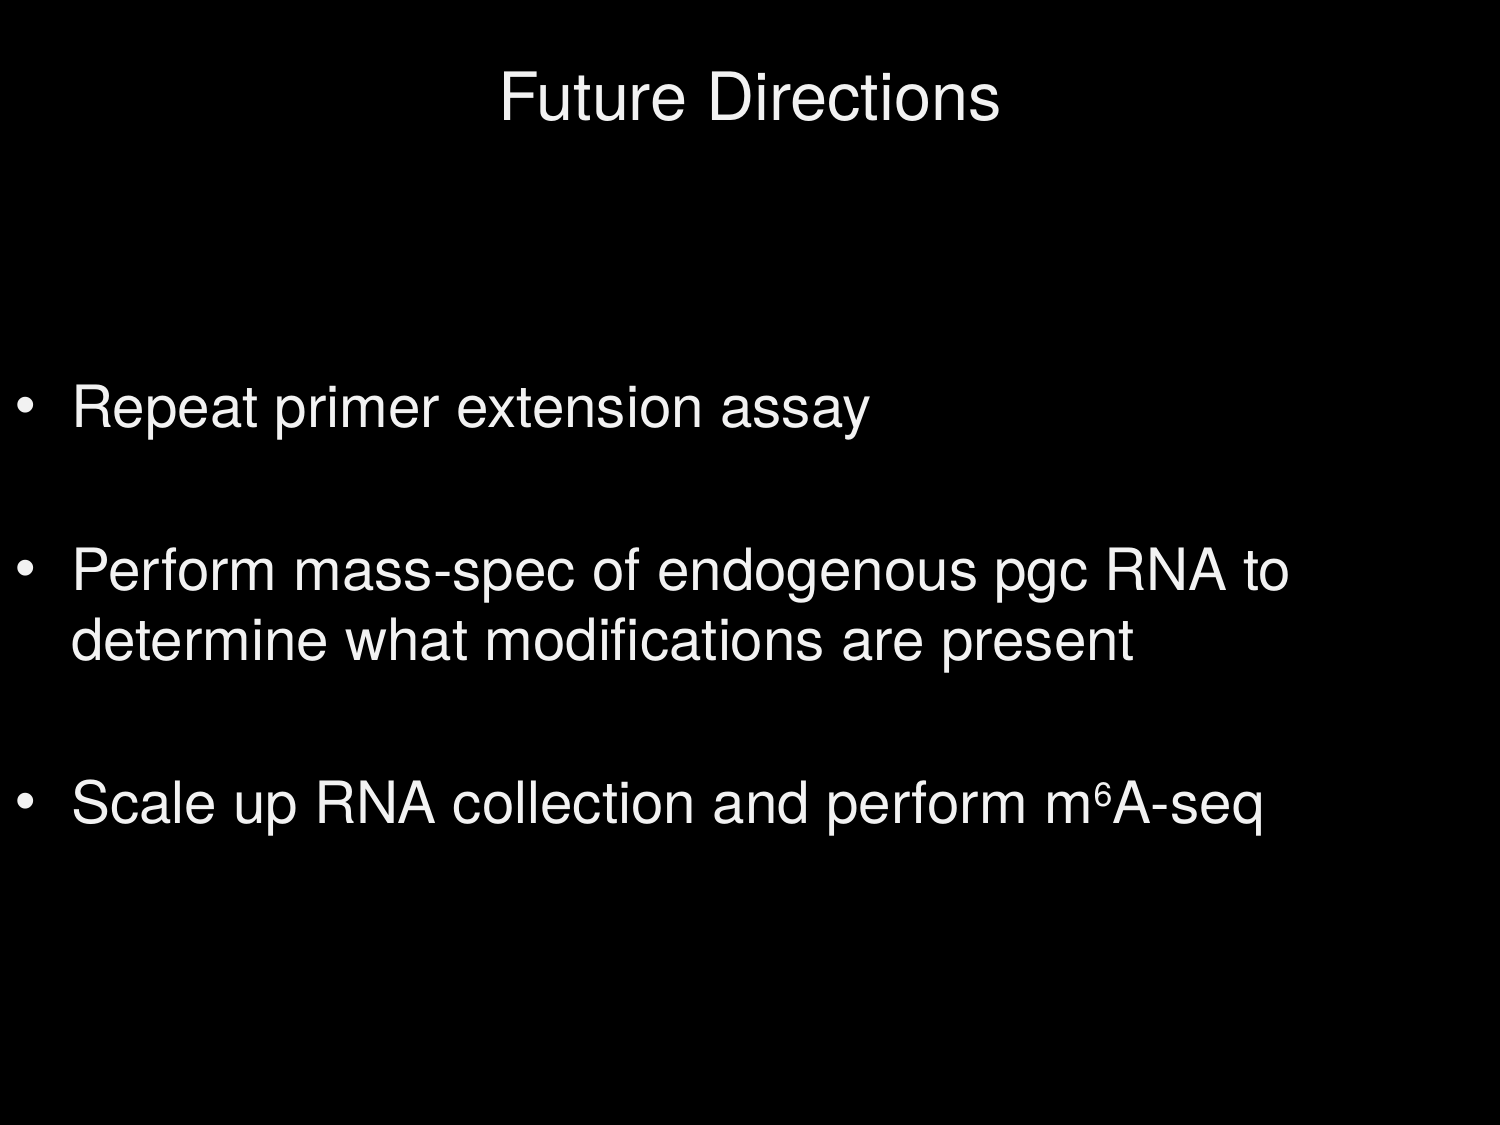

# Future Directions
Repeat primer extension assay

Perform mass-spec of endogenous pgc RNA to determine what modifications are present

Scale up RNA collection and perform m6A-seq